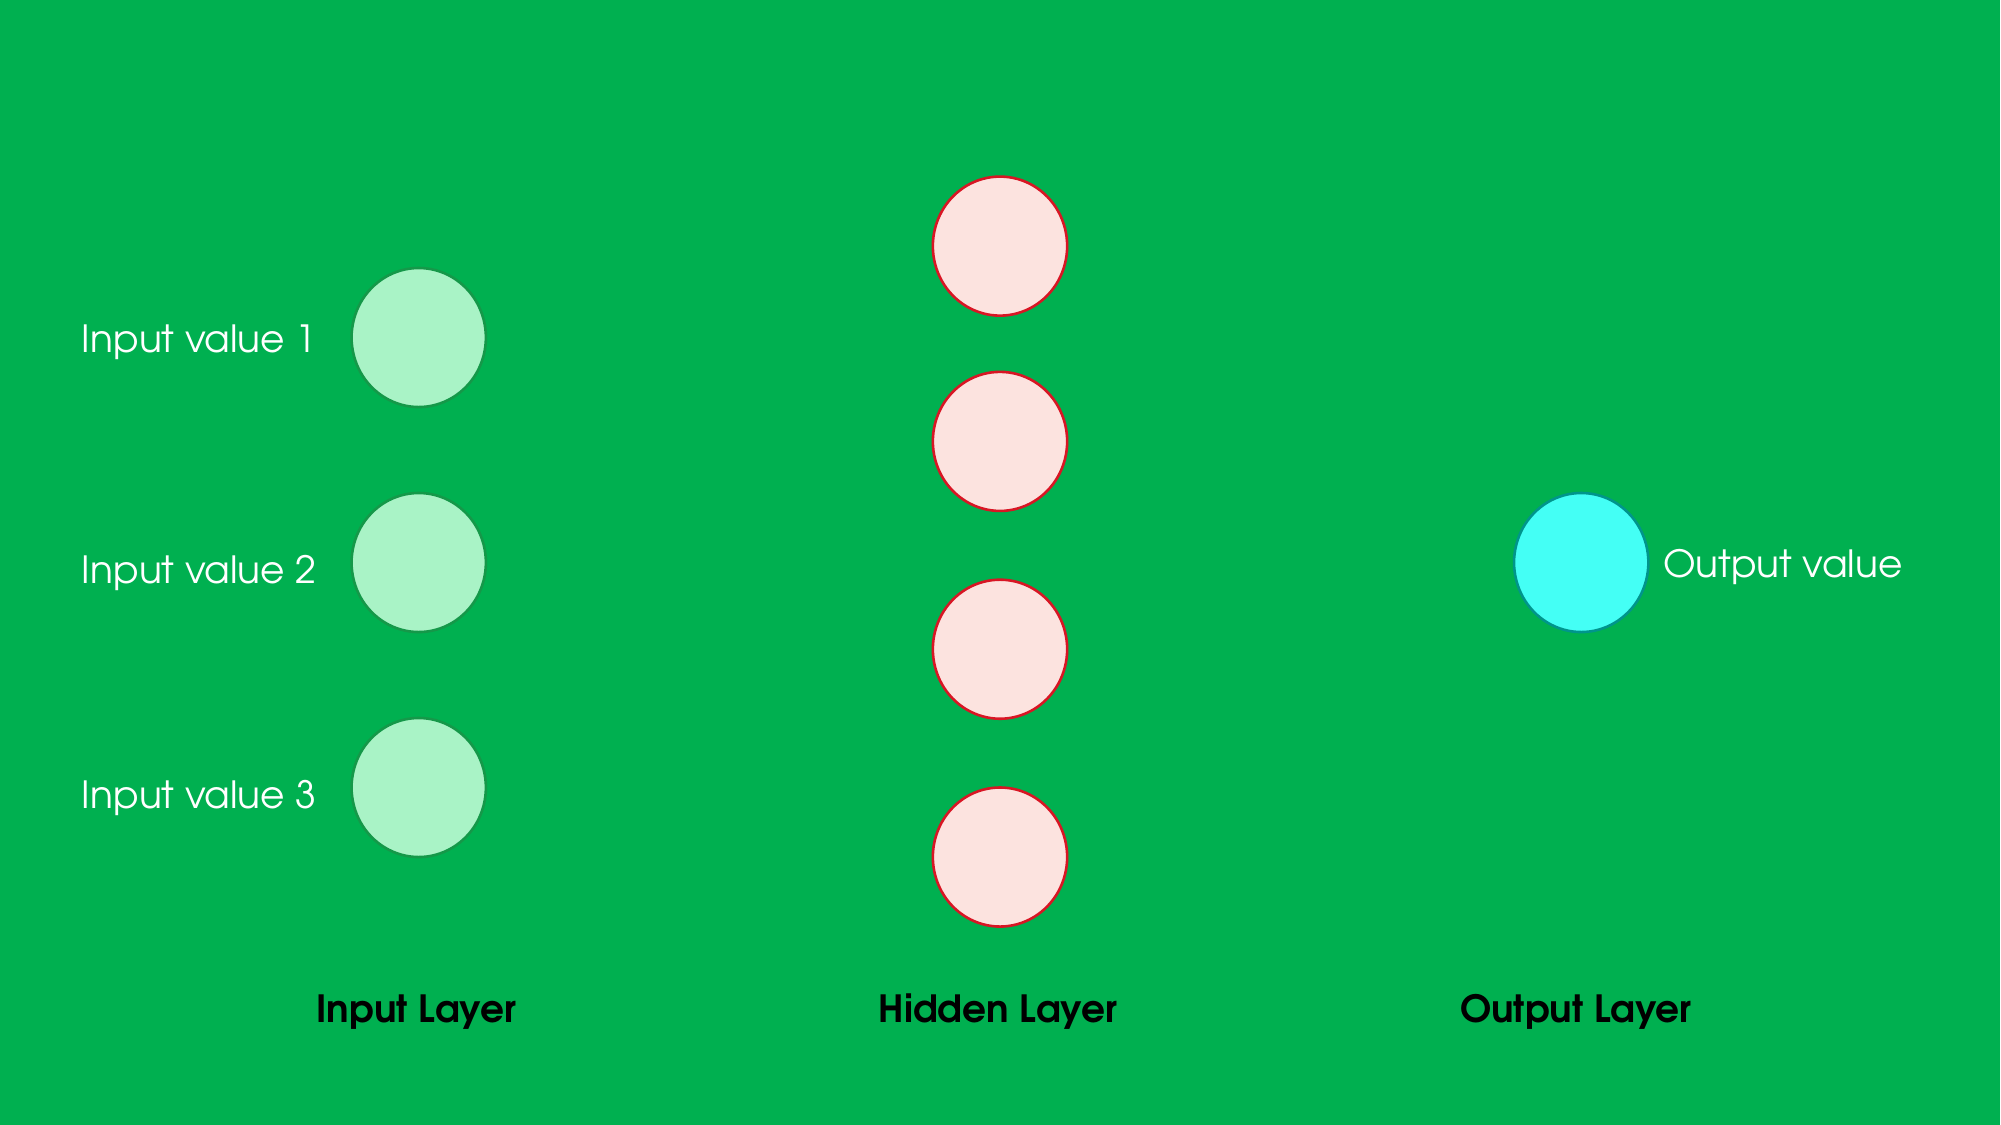

Input value 1

Output value
Input value 2

Input value 3

Input Layer
Hidden Layer
Output Layer